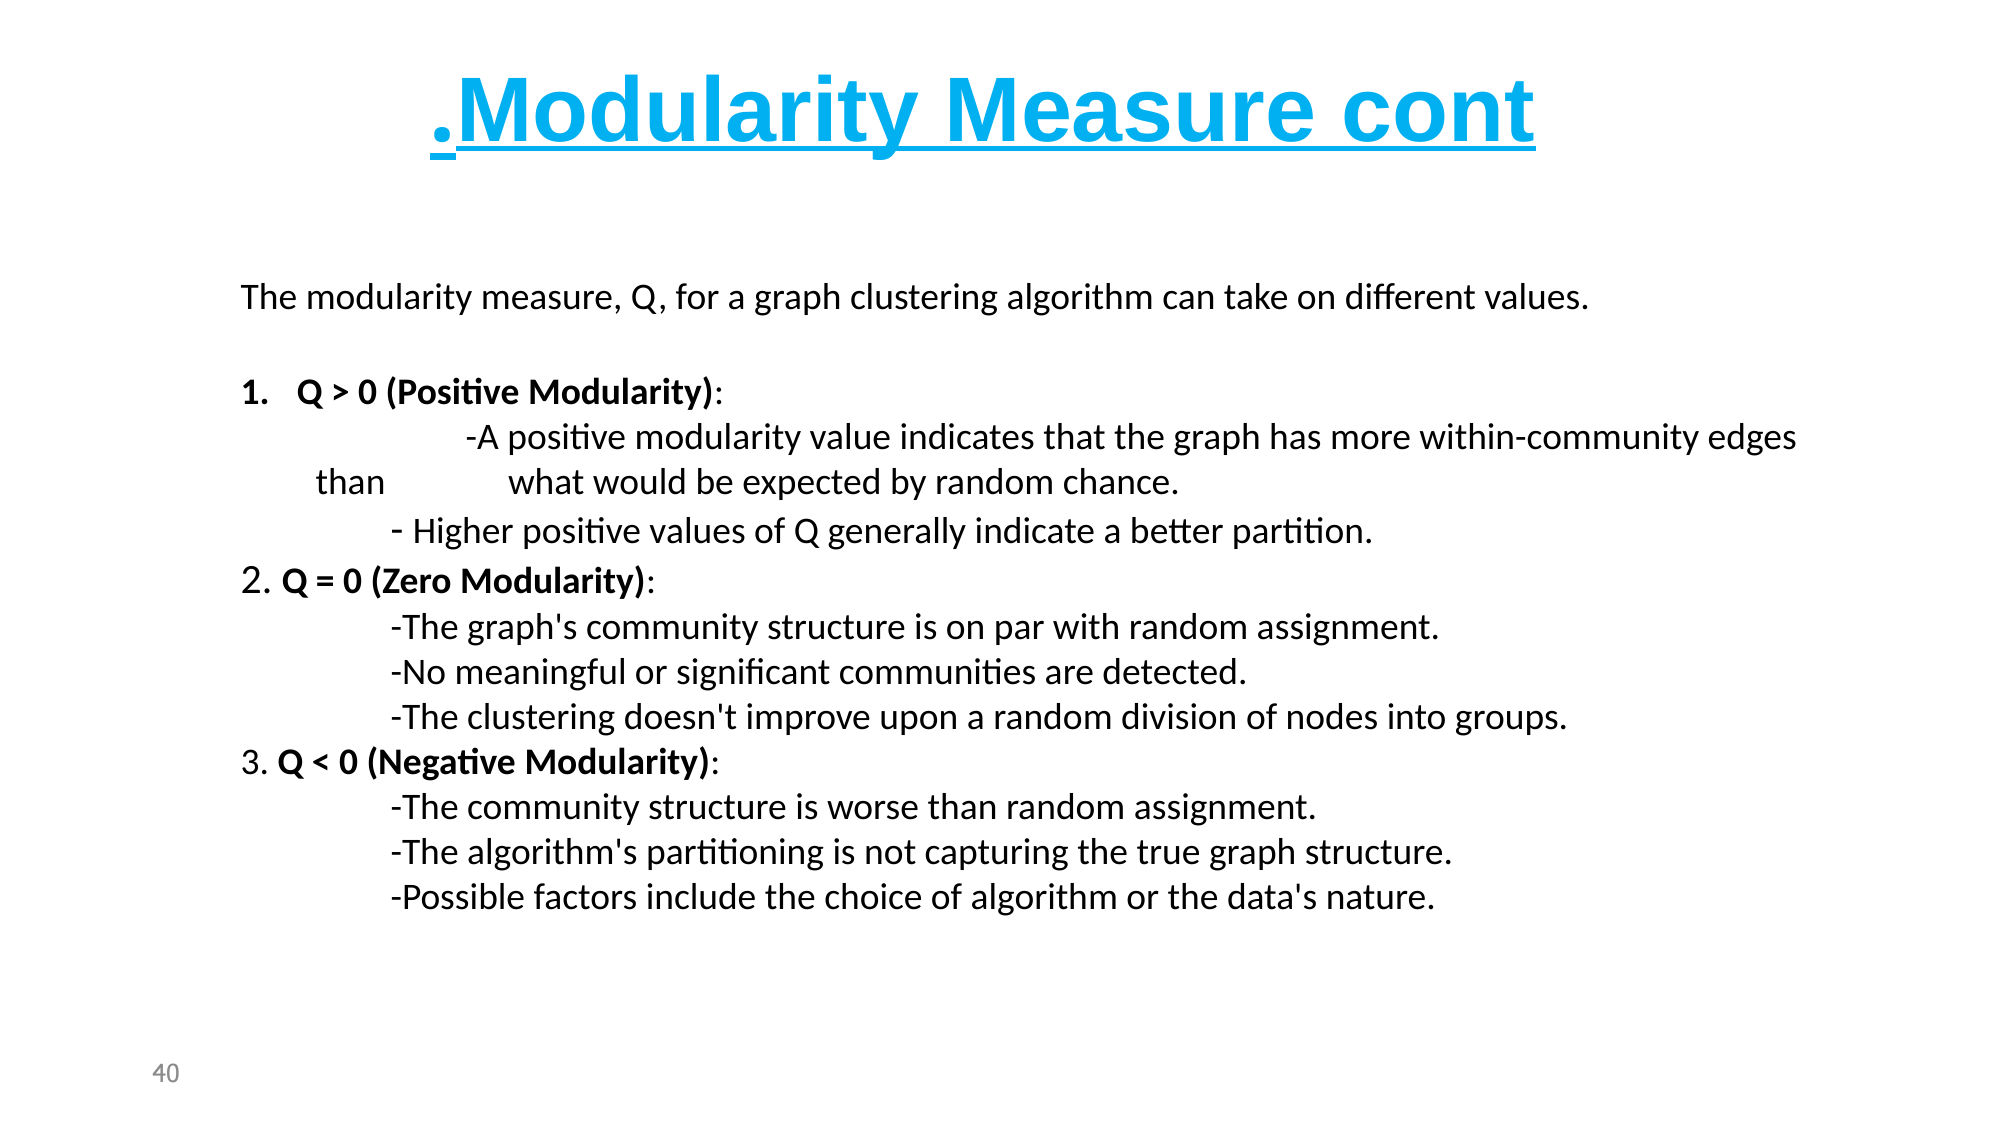

# Modularity Measure cont.
The modularity measure, Q, for a graph clustering algorithm can take on different values.

Q > 0 (Positive Modularity):
	-A positive modularity value indicates that the graph has more within-community edges than 	     what would be expected by random chance.
	- Higher positive values of Q generally indicate a better partition.
2. Q = 0 (Zero Modularity):
	-The graph's community structure is on par with random assignment.
	-No meaningful or significant communities are detected.
	-The clustering doesn't improve upon a random division of nodes into groups.
3. Q < 0 (Negative Modularity):
	-The community structure is worse than random assignment.
	-The algorithm's partitioning is not capturing the true graph structure.
	-Possible factors include the choice of algorithm or the data's nature.

40